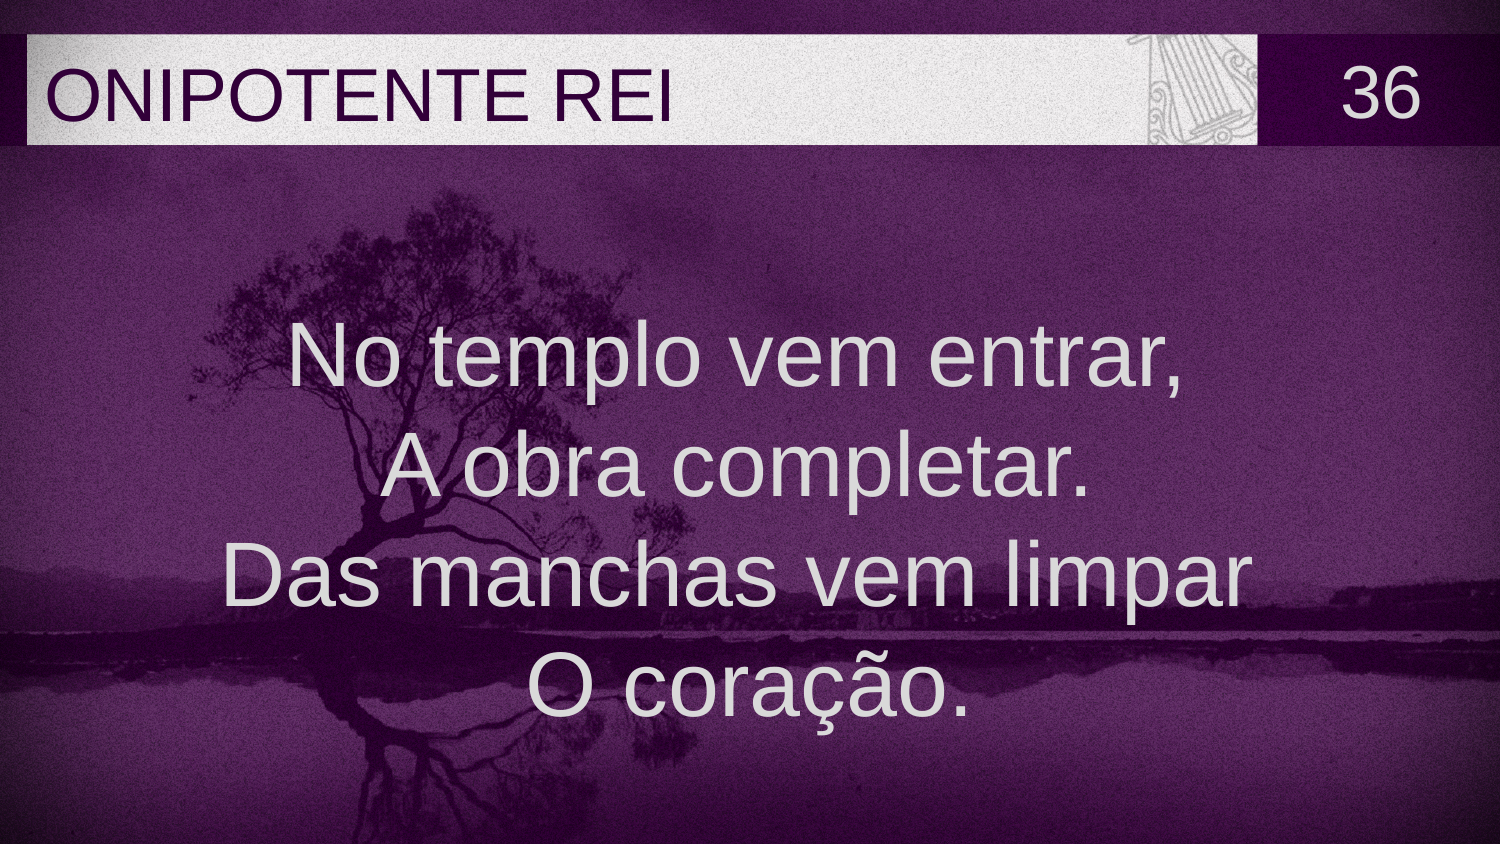

# ONIPOTENTE REI
36
No templo vem entrar,
A obra completar.
Das manchas vem limpar
O coração.